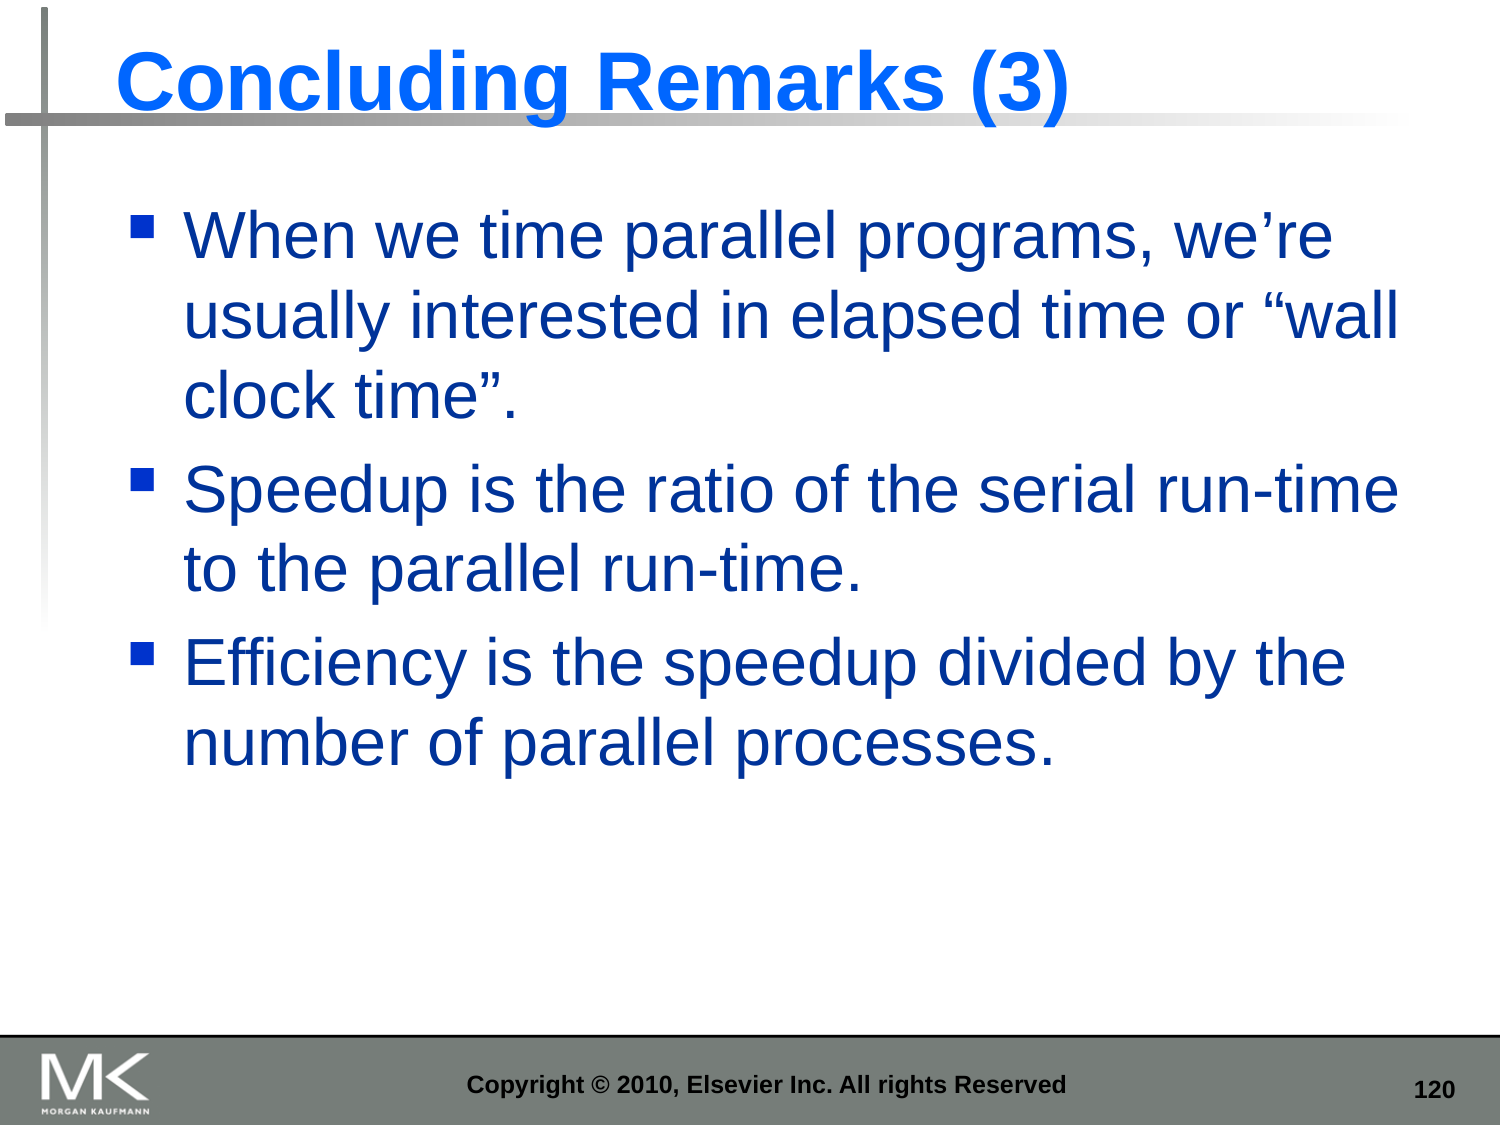

# Concluding Remarks (3)
When we time parallel programs, we’re usually interested in elapsed time or “wall clock time”.
Speedup is the ratio of the serial run-time to the parallel run-time.
Efficiency is the speedup divided by the number of parallel processes.
Copyright © 2010, Elsevier Inc. All rights Reserved